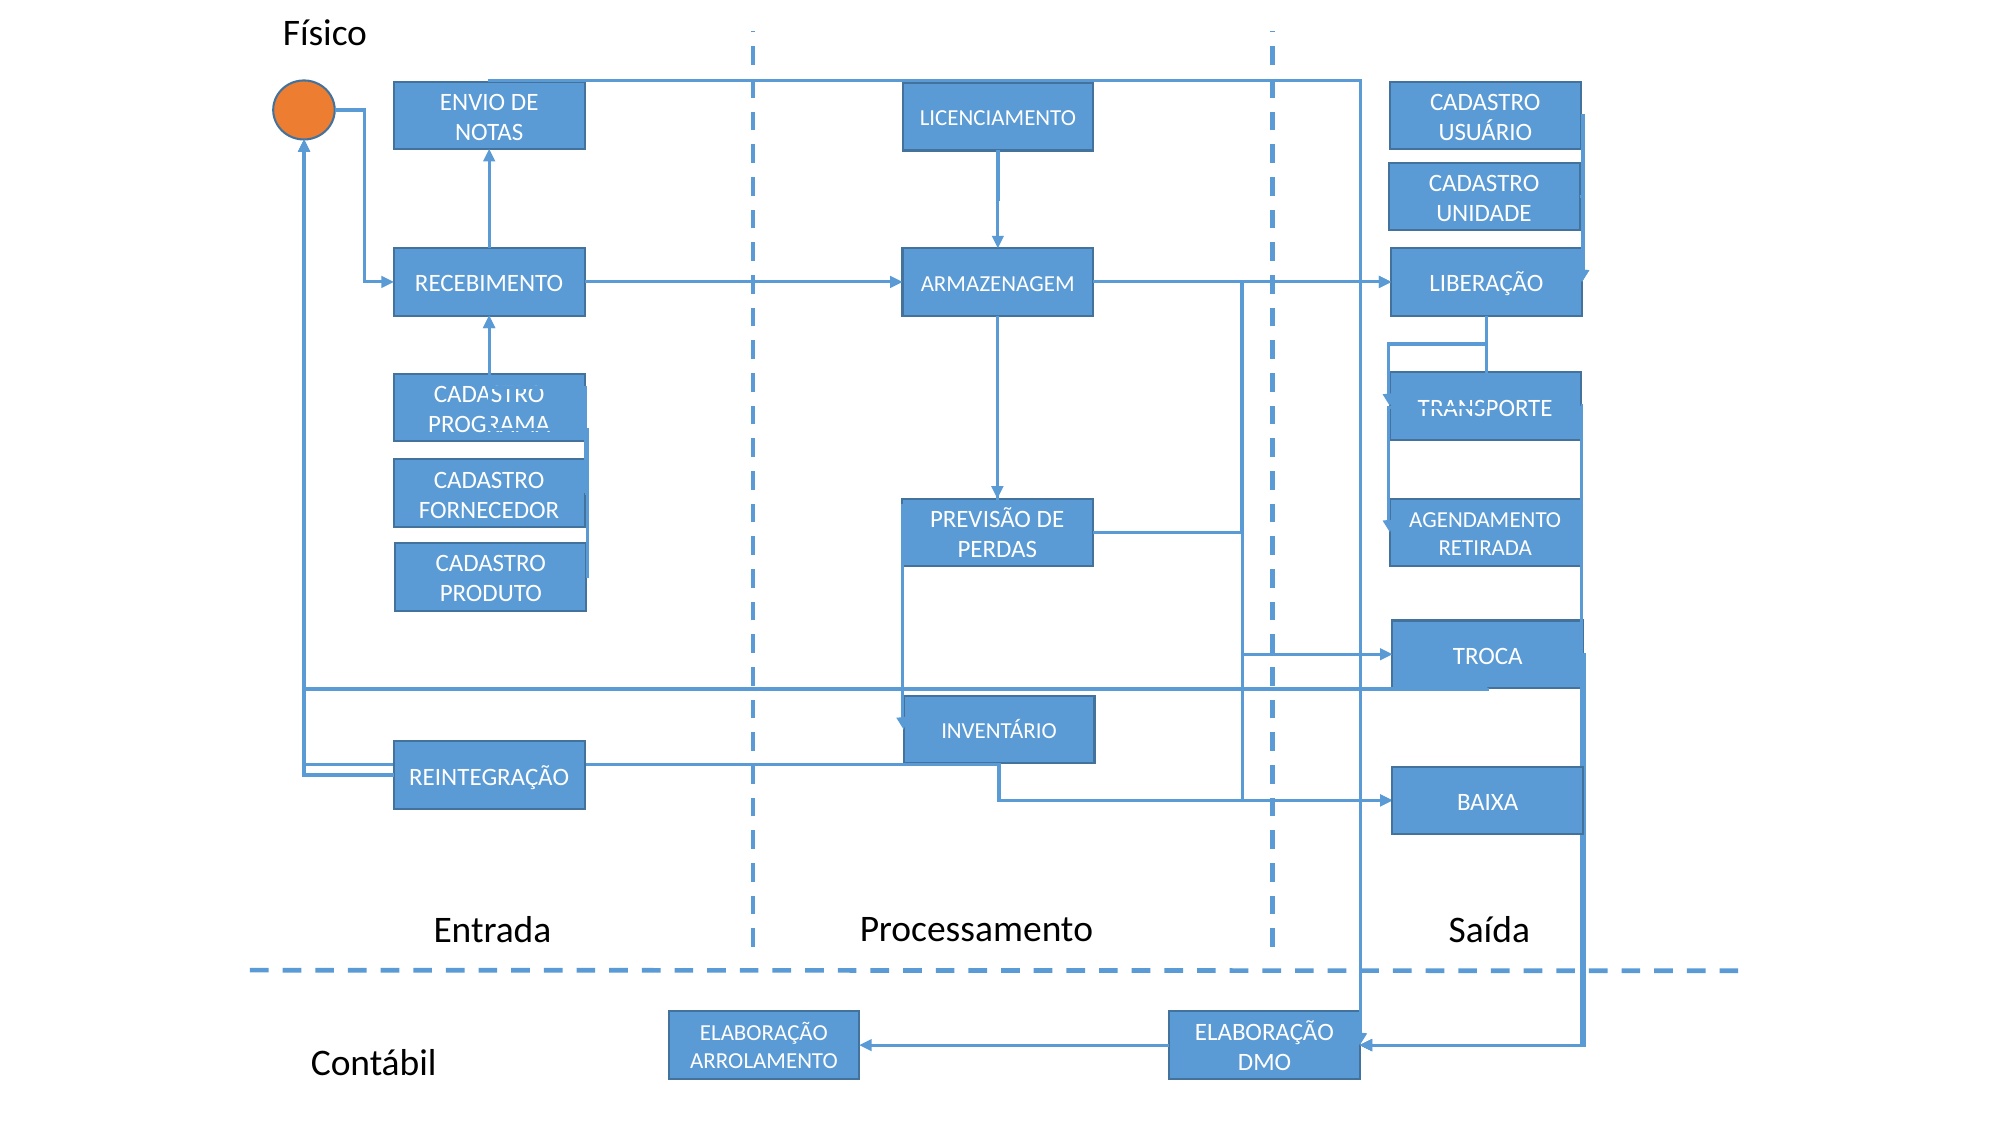

Físico

ENVIO DE NOTAS
CADASTRO USUÁRIO
LICENCIAMENTO
CADASTRO UNIDADE
ARMAZENAGEM
RECEBIMENTO
LIBERAÇÃO
TRANSPORTE
CADASTRO
PROGRAMA
CADASTRO FORNECEDOR
PREVISÃO DE PERDAS
AGENDAMENTO RETIRADA
CADASTRO PRODUTO
TROCA
INVENTÁRIO
REINTEGRAÇÃO
BAIXA
Processamento
Saída
Entrada
ELABORAÇÃO ARROLAMENTO
ELABORAÇÃO
DMO
Contábil